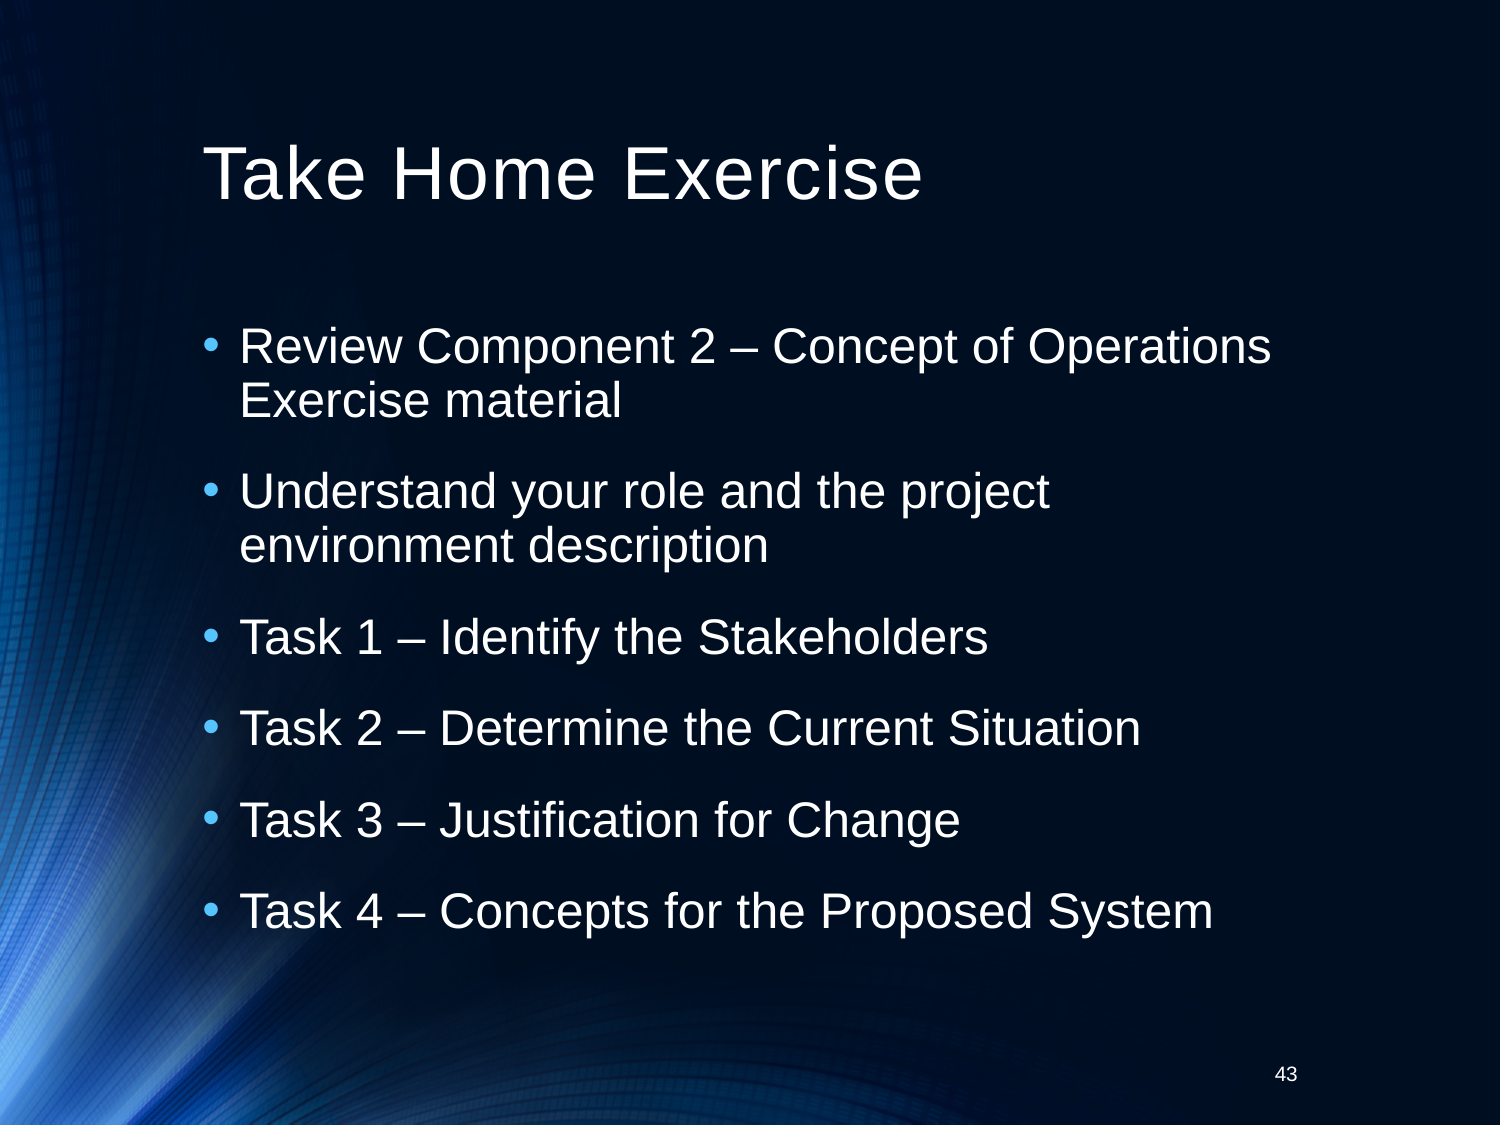

# Take Home Exercise
Review Component 2 – Concept of Operations Exercise material
Understand your role and the project environment description
Task 1 – Identify the Stakeholders
Task 2 – Determine the Current Situation
Task 3 – Justification for Change
Task 4 – Concepts for the Proposed System

43